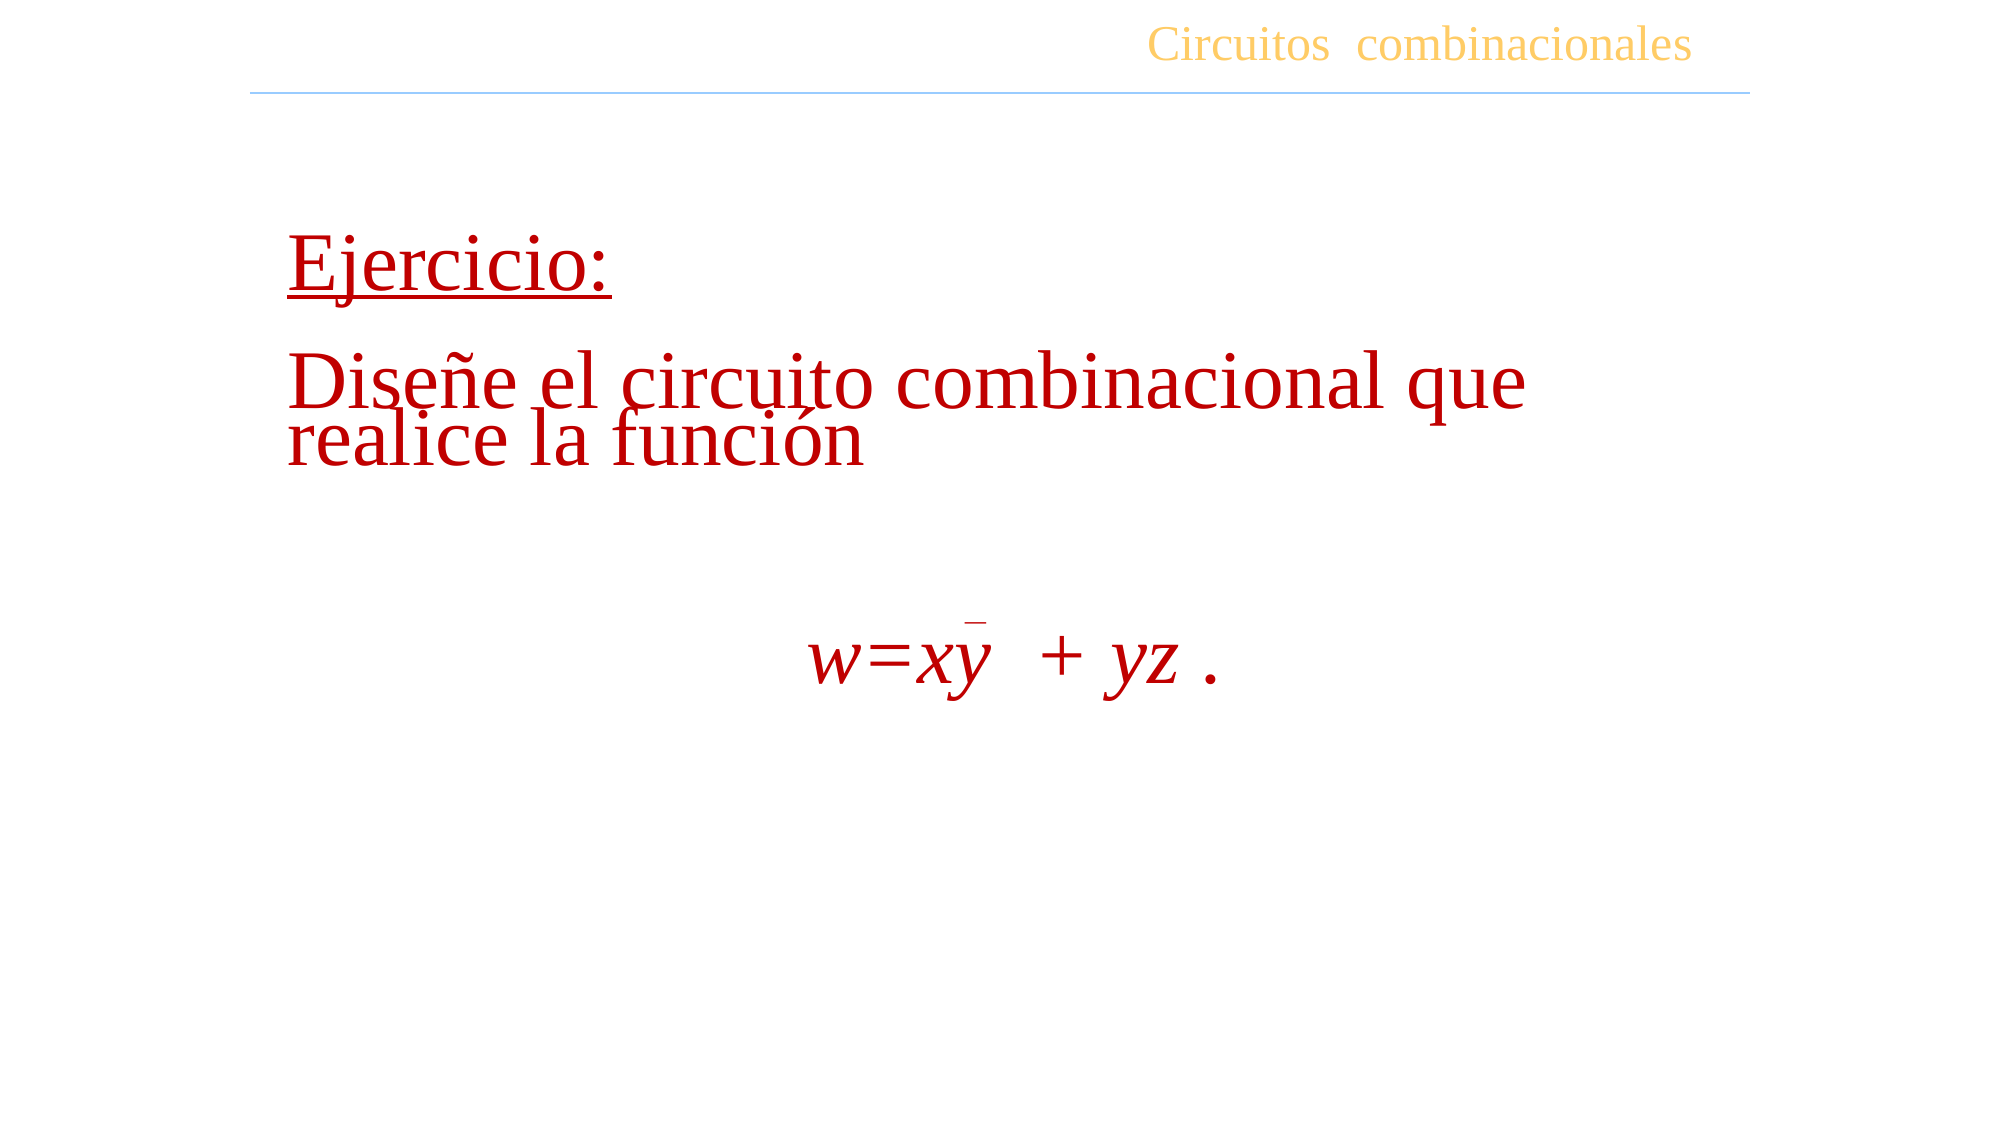

Circuitos  combinacionales

Ejercicio:

Diseñe el circuito combinacional que realice la función

                         w=xy  + yz .

_